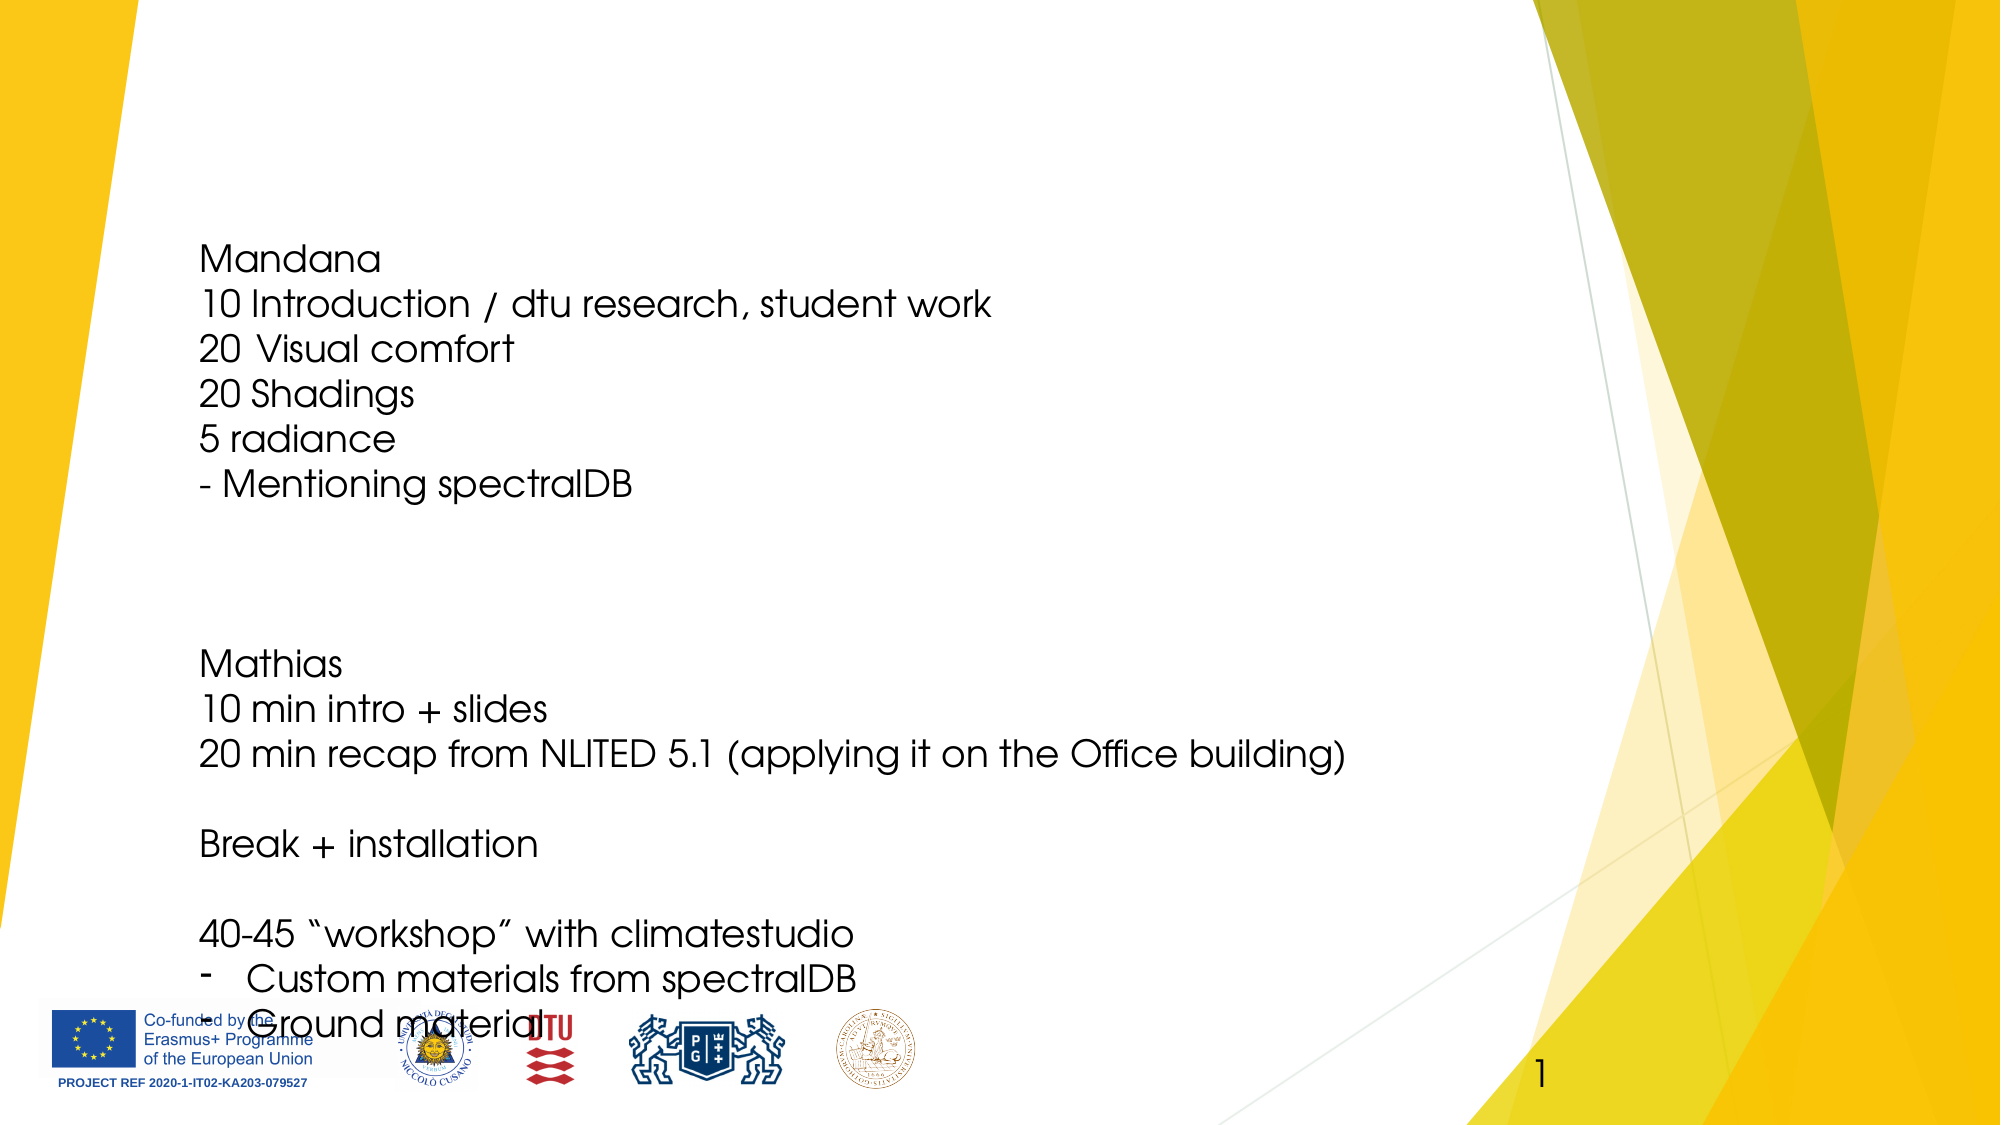

Mandana
10 Introduction / dtu research, student work
Visual comfort
20 Shadings
5 radiance
- Mentioning spectralDB

Mathias
10 min intro + slides
20 min recap from NLITED 5.1 (applying it on the Office building)

Break + installation

40-45 “workshop” with climatestudio
Custom materials from spectralDB
Ground material
1